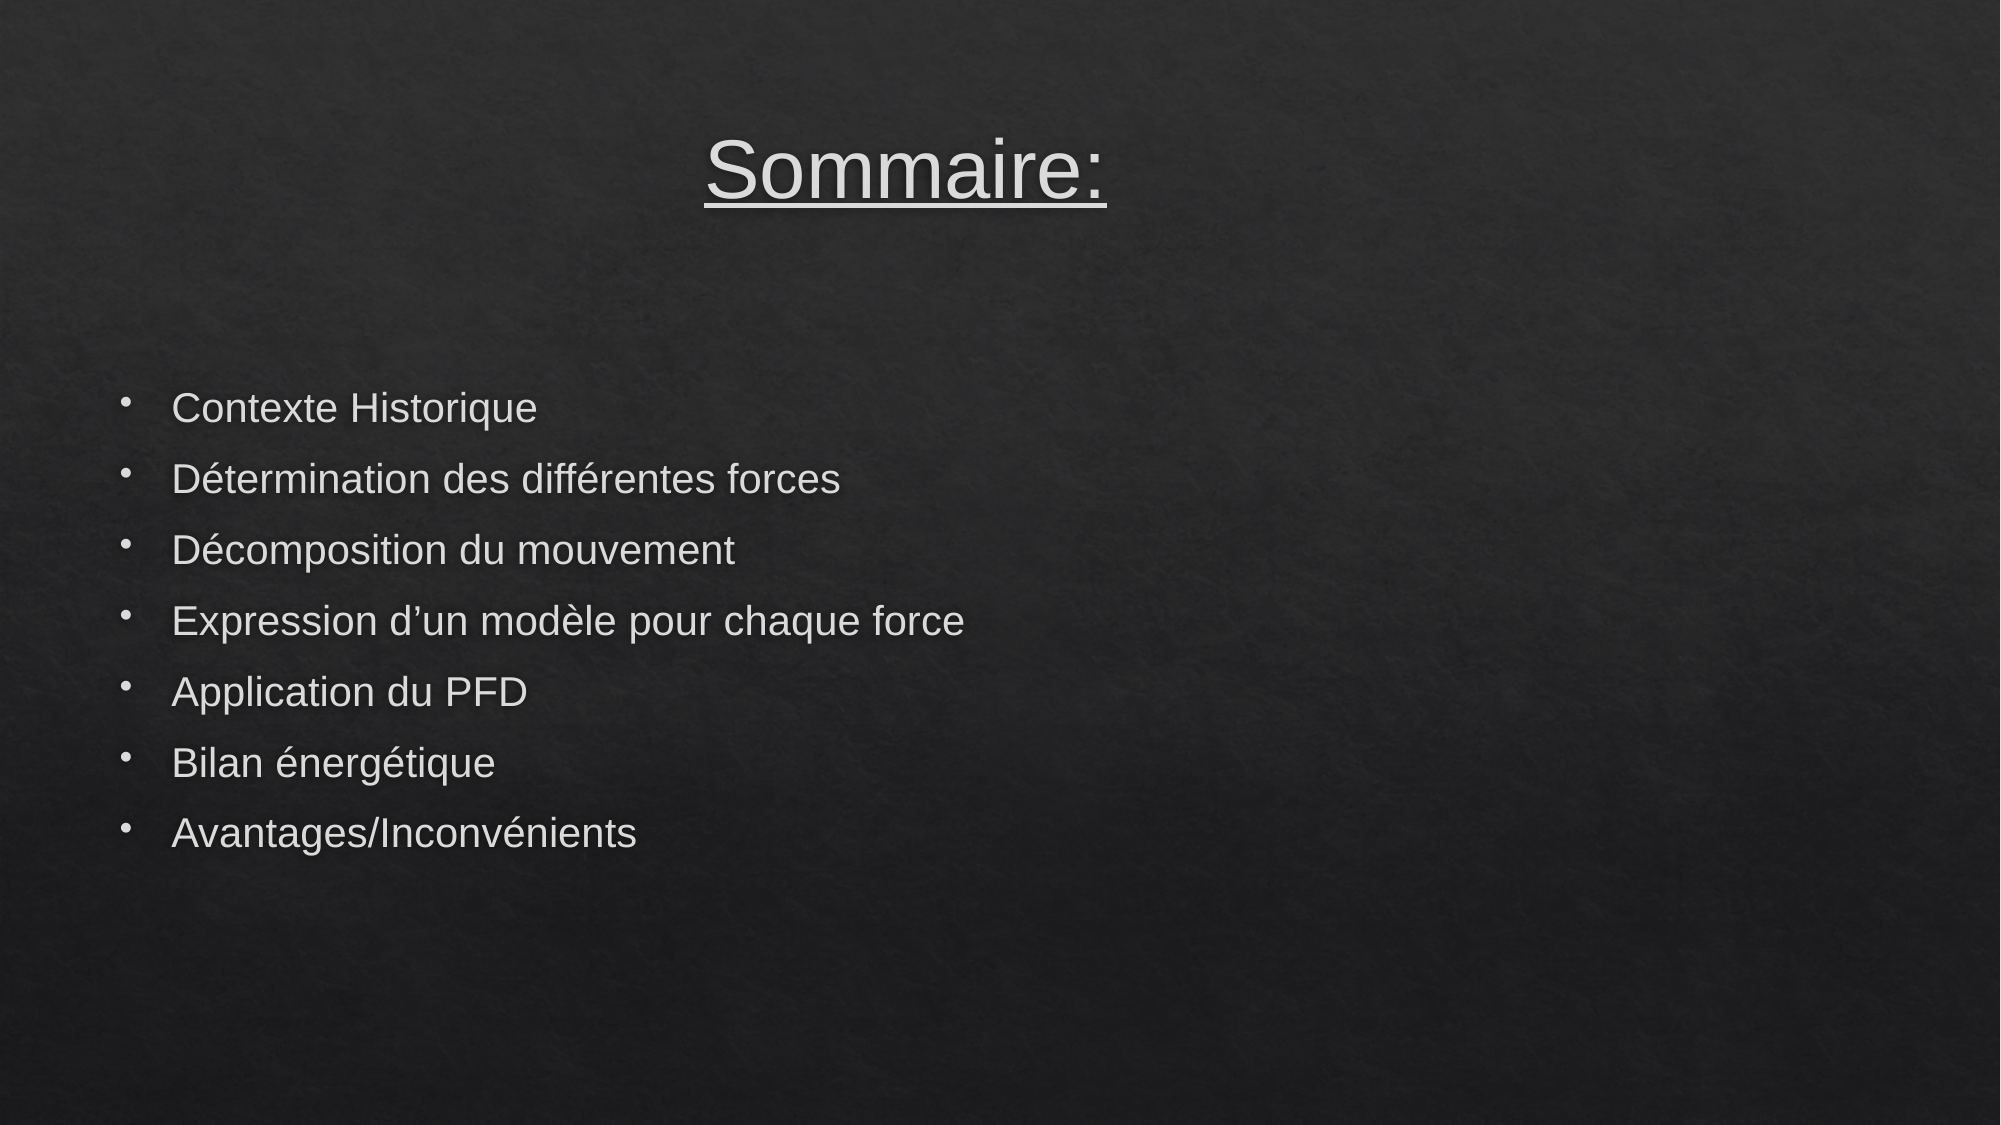

# Sommaire:
Contexte Historique
Détermination des différentes forces
Décomposition du mouvement
Expression d’un modèle pour chaque force
Application du PFD
Bilan énergétique
Avantages/Inconvénients